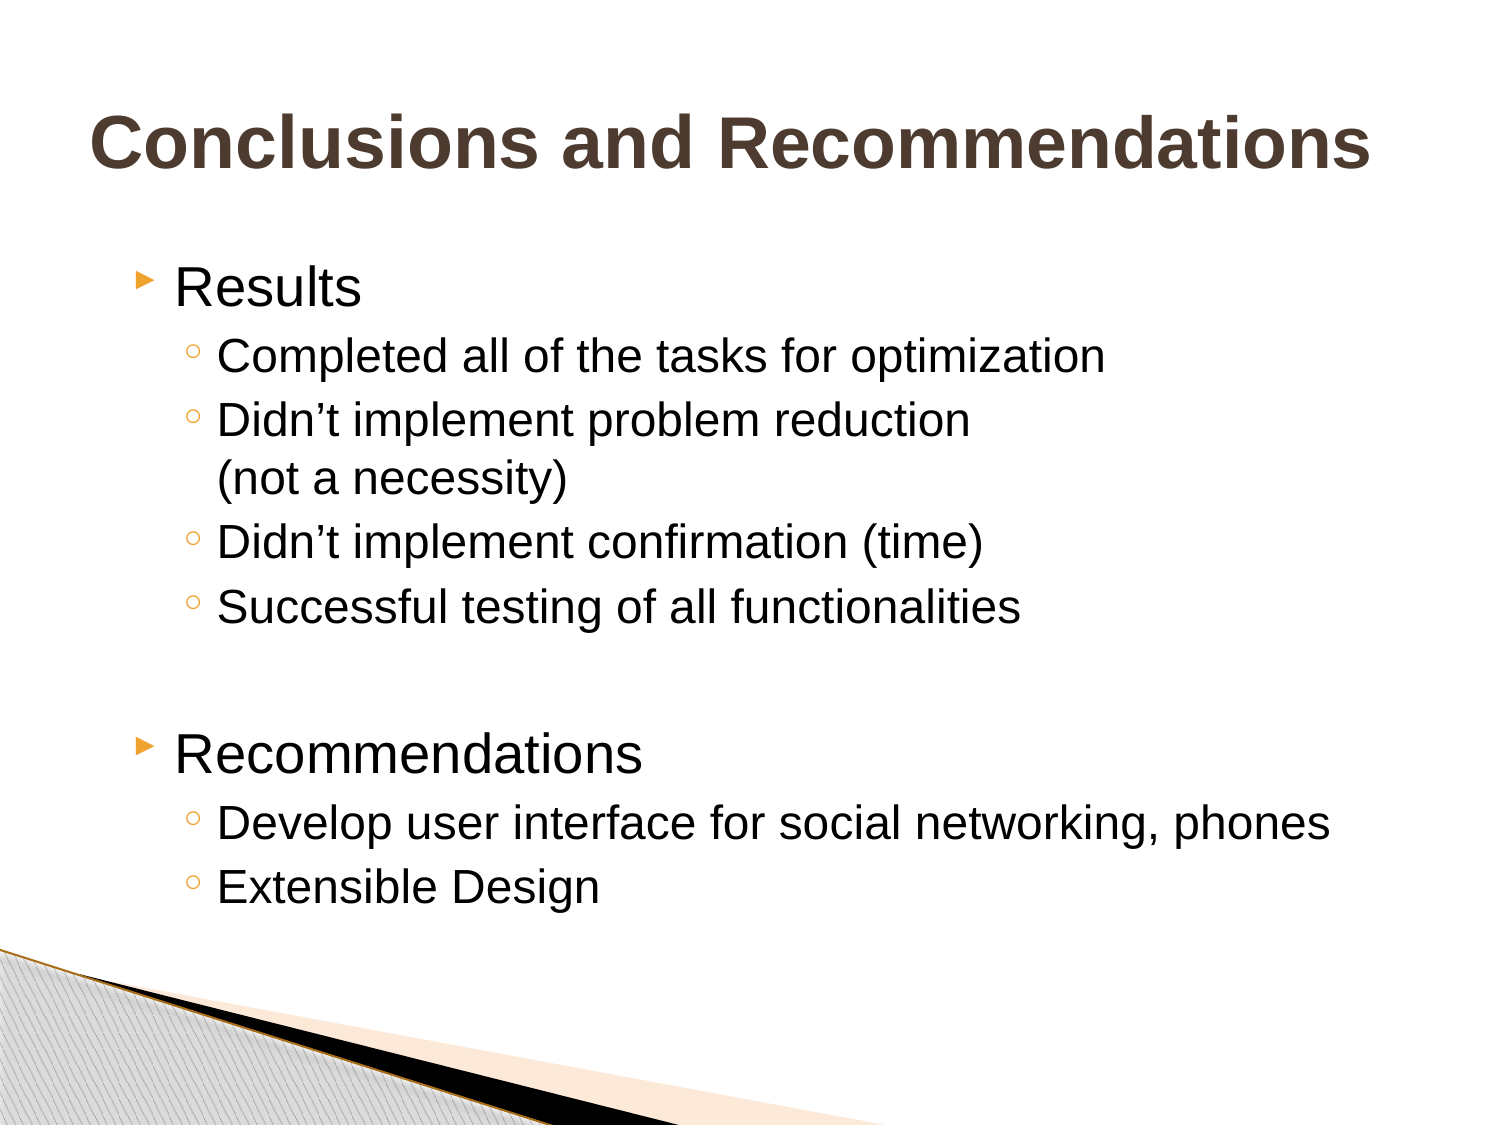

# Conclusions and Recommendations
Results
Completed all of the tasks for optimization
Didn’t implement problem reduction
(not a necessity)
Didn’t implement confirmation (time)
Successful testing of all functionalities

Recommendations
Develop user interface for social networking, phones
Extensible Design